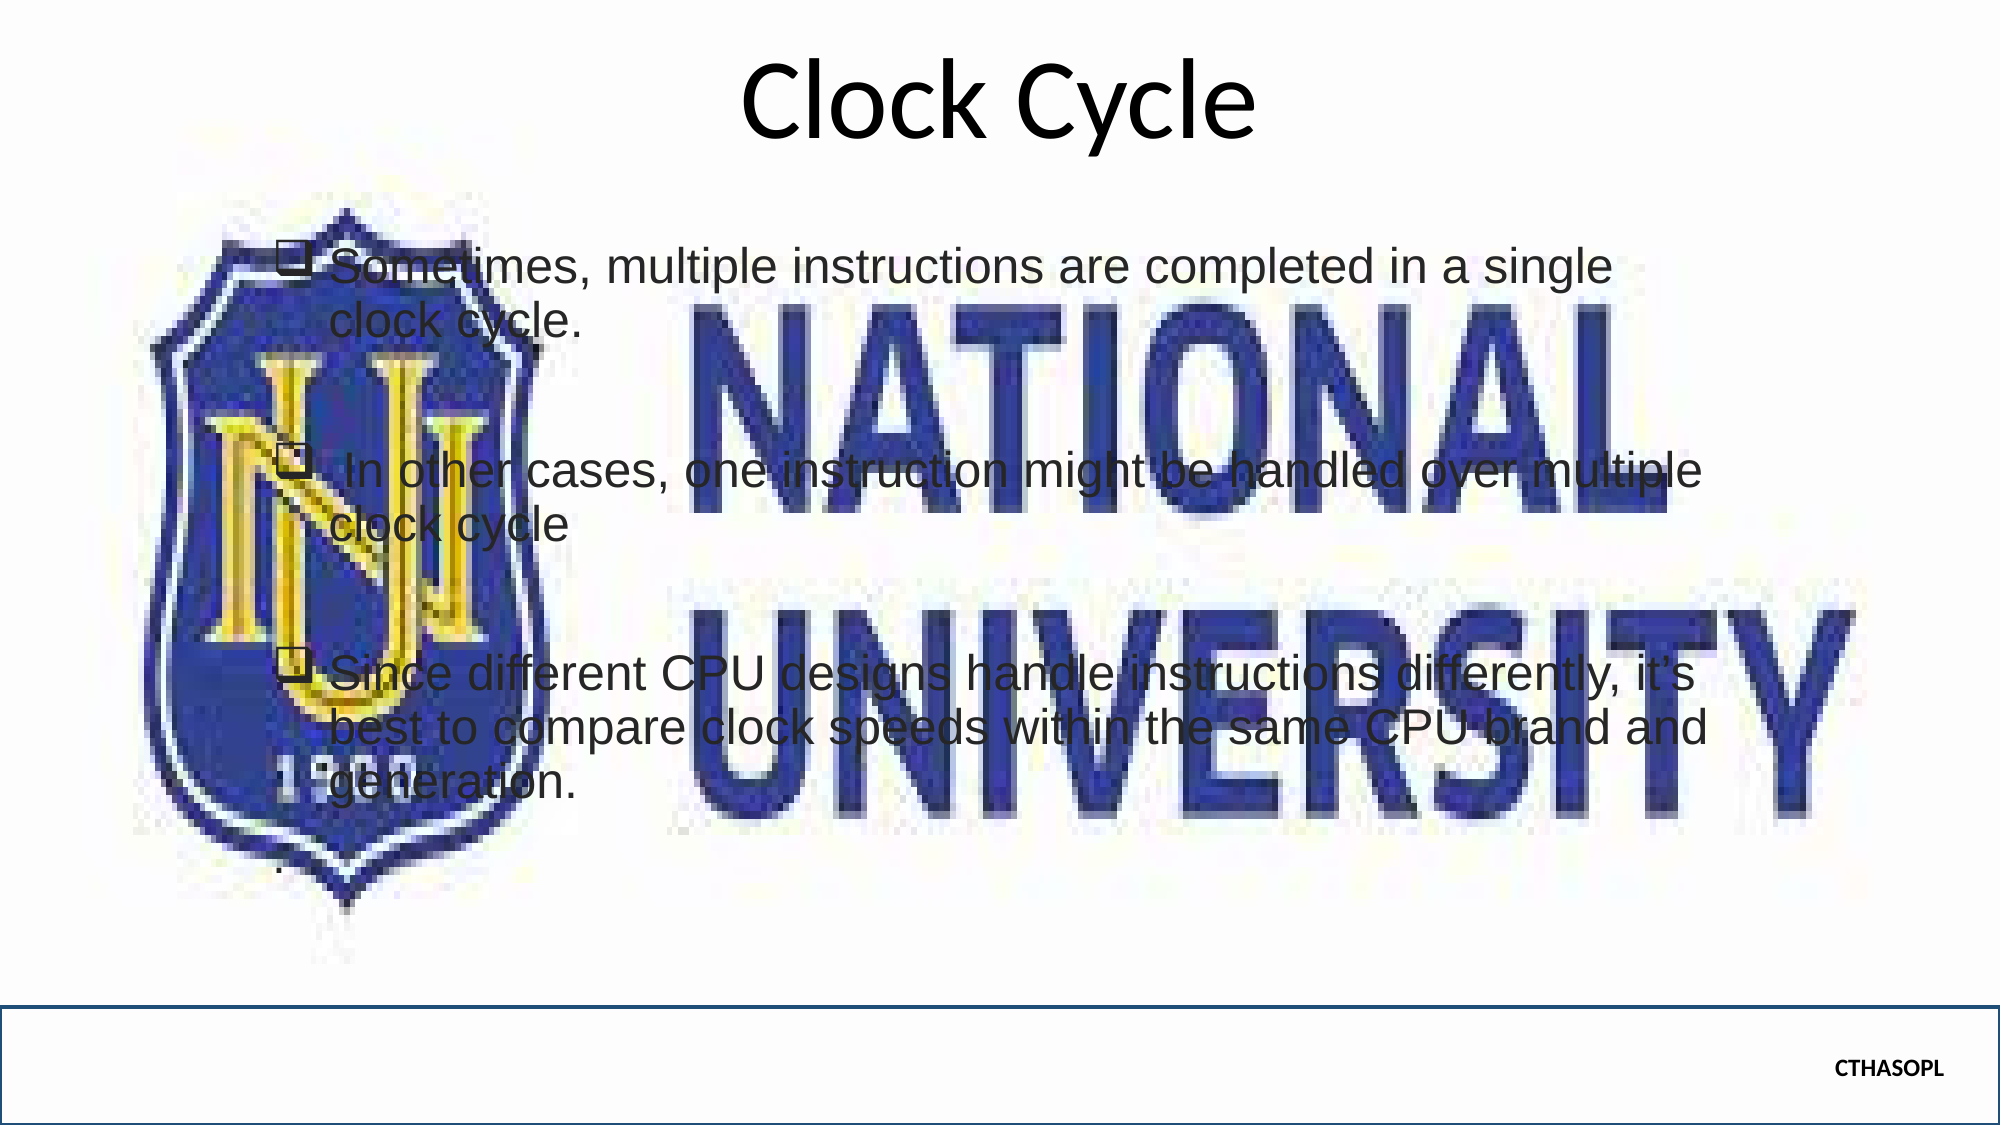

# Clock Cycle
Sometimes, multiple instructions are completed in a single clock cycle.

 In other cases, one instruction might be handled over multiple clock cycle

Since different CPU designs handle instructions differently, it’s best to compare clock speeds within the same CPU brand and generation.
.
CTHASOPL